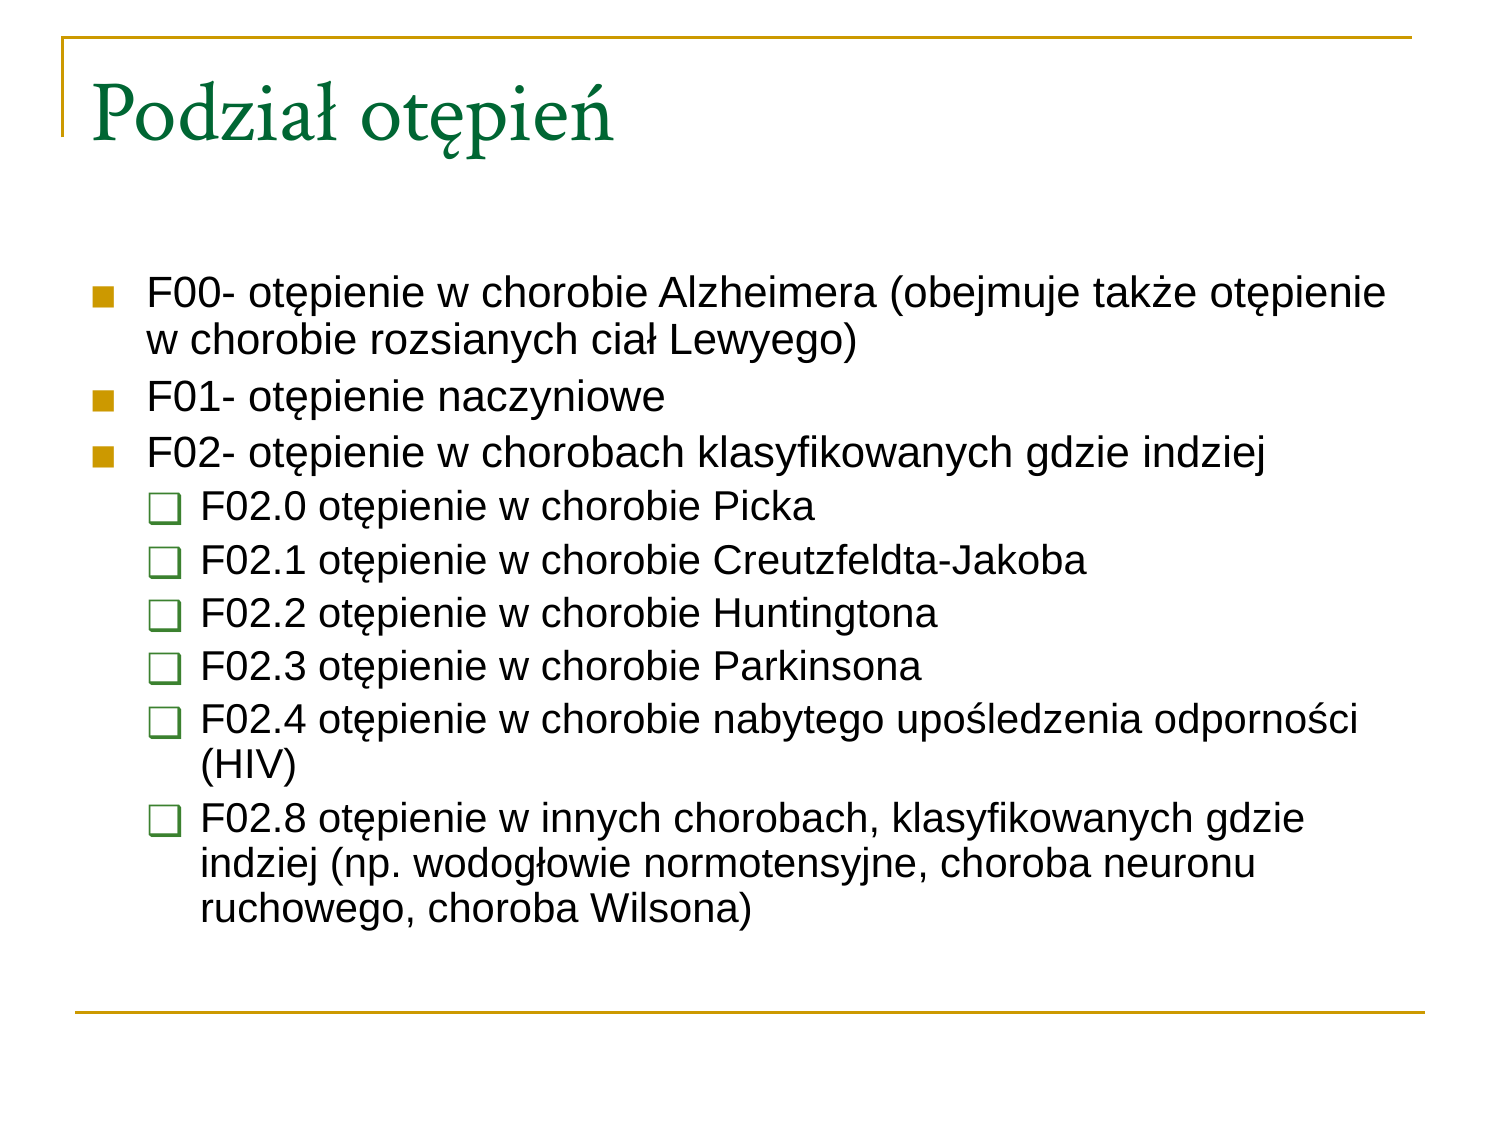

# Podział otępień
F00- otępienie w chorobie Alzheimera (obejmuje także otępienie w chorobie rozsianych ciał Lewyego)
F01- otępienie naczyniowe
F02- otępienie w chorobach klasyfikowanych gdzie indziej
F02.0 otępienie w chorobie Picka
F02.1 otępienie w chorobie Creutzfeldta-Jakoba
F02.2 otępienie w chorobie Huntingtona
F02.3 otępienie w chorobie Parkinsona
F02.4 otępienie w chorobie nabytego upośledzenia odporności (HIV)
F02.8 otępienie w innych chorobach, klasyfikowanych gdzie indziej (np. wodogłowie normotensyjne, choroba neuronu ruchowego, choroba Wilsona)